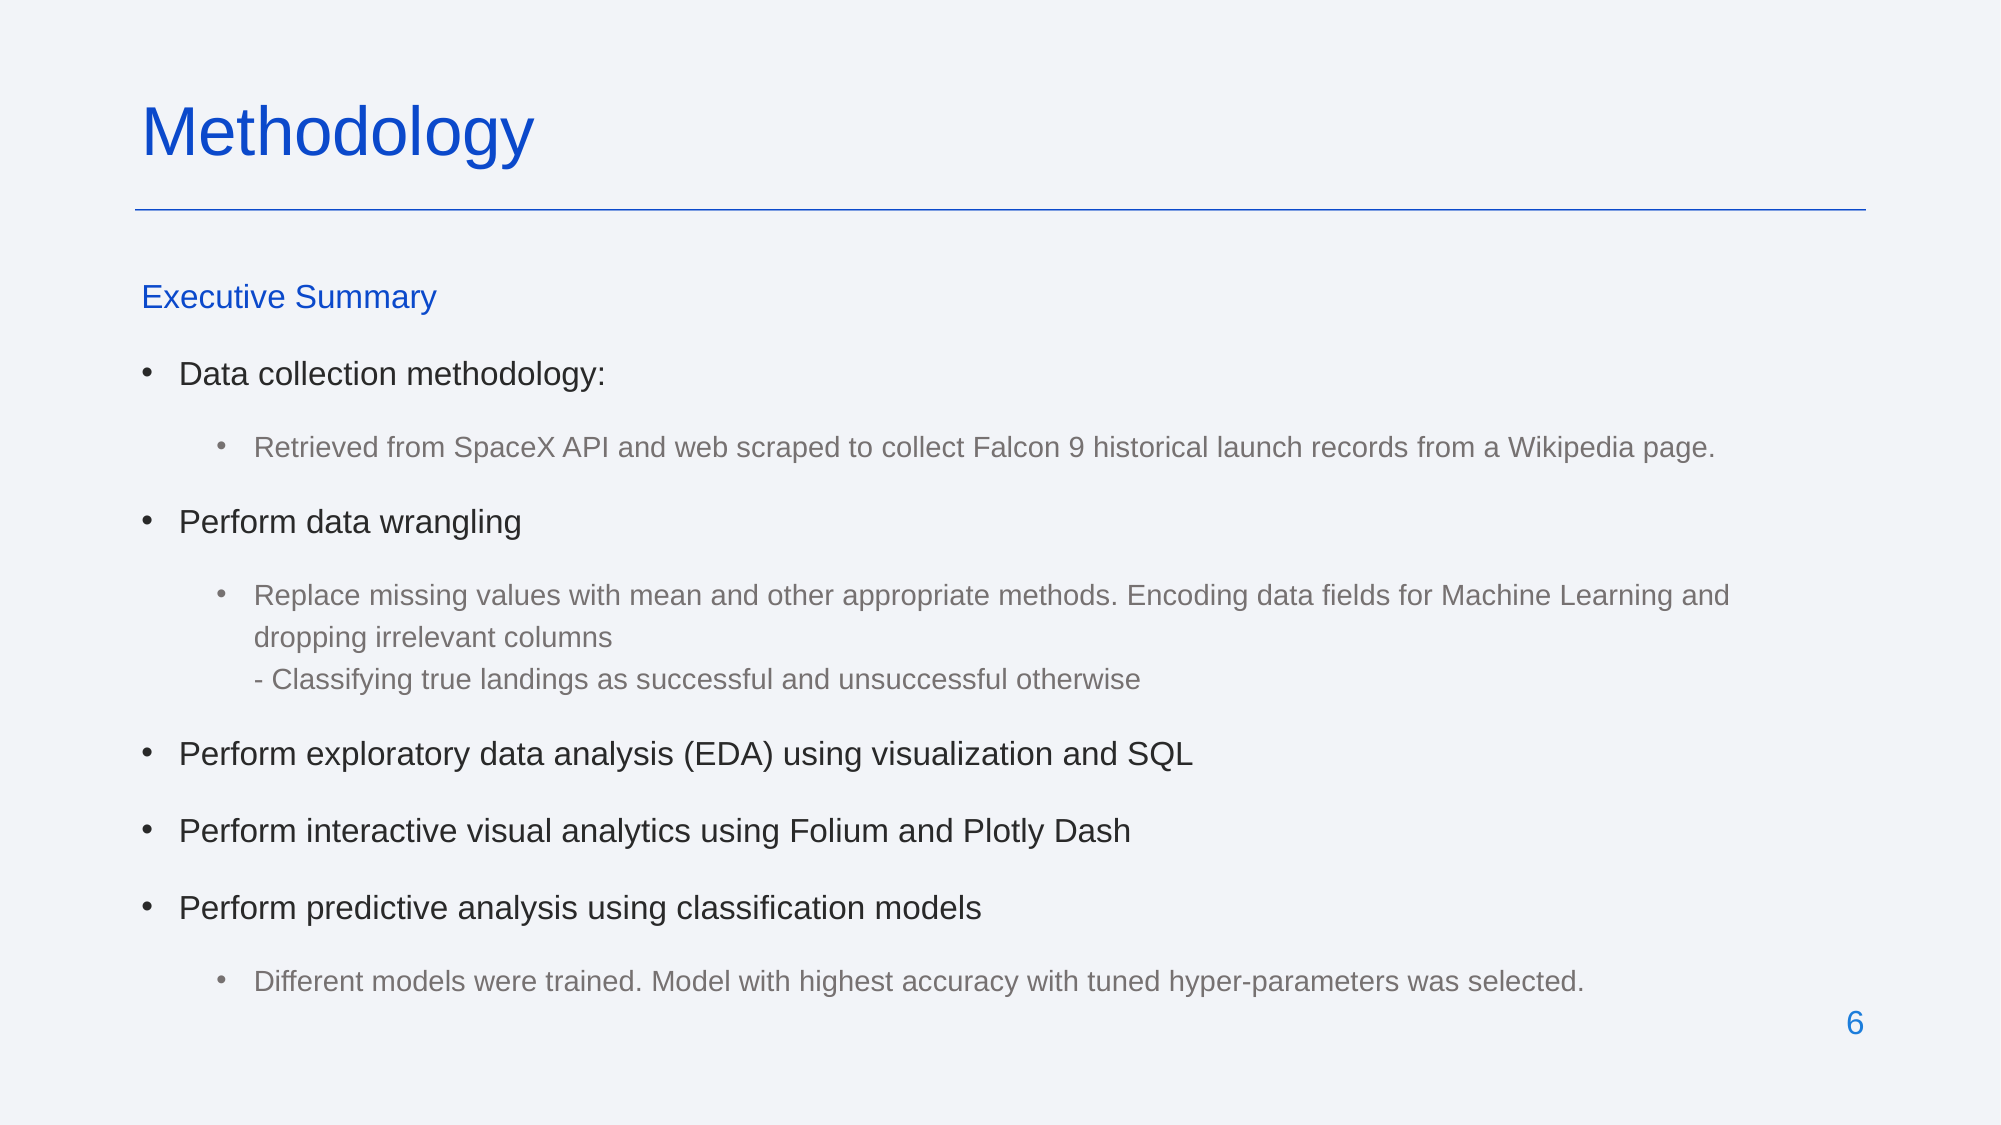

Methodology
Executive Summary
Data collection methodology:
Retrieved from SpaceX API and web scraped to collect Falcon 9 historical launch records from a Wikipedia page.
Perform data wrangling
Replace missing values with mean and other appropriate methods. Encoding data fields for Machine Learning and dropping irrelevant columns
- Classifying true landings as successful and unsuccessful otherwise
Perform exploratory data analysis (EDA) using visualization and SQL
Perform interactive visual analytics using Folium and Plotly Dash
Perform predictive analysis using classification models
Different models were trained. Model with highest accuracy with tuned hyper-parameters was selected.

6